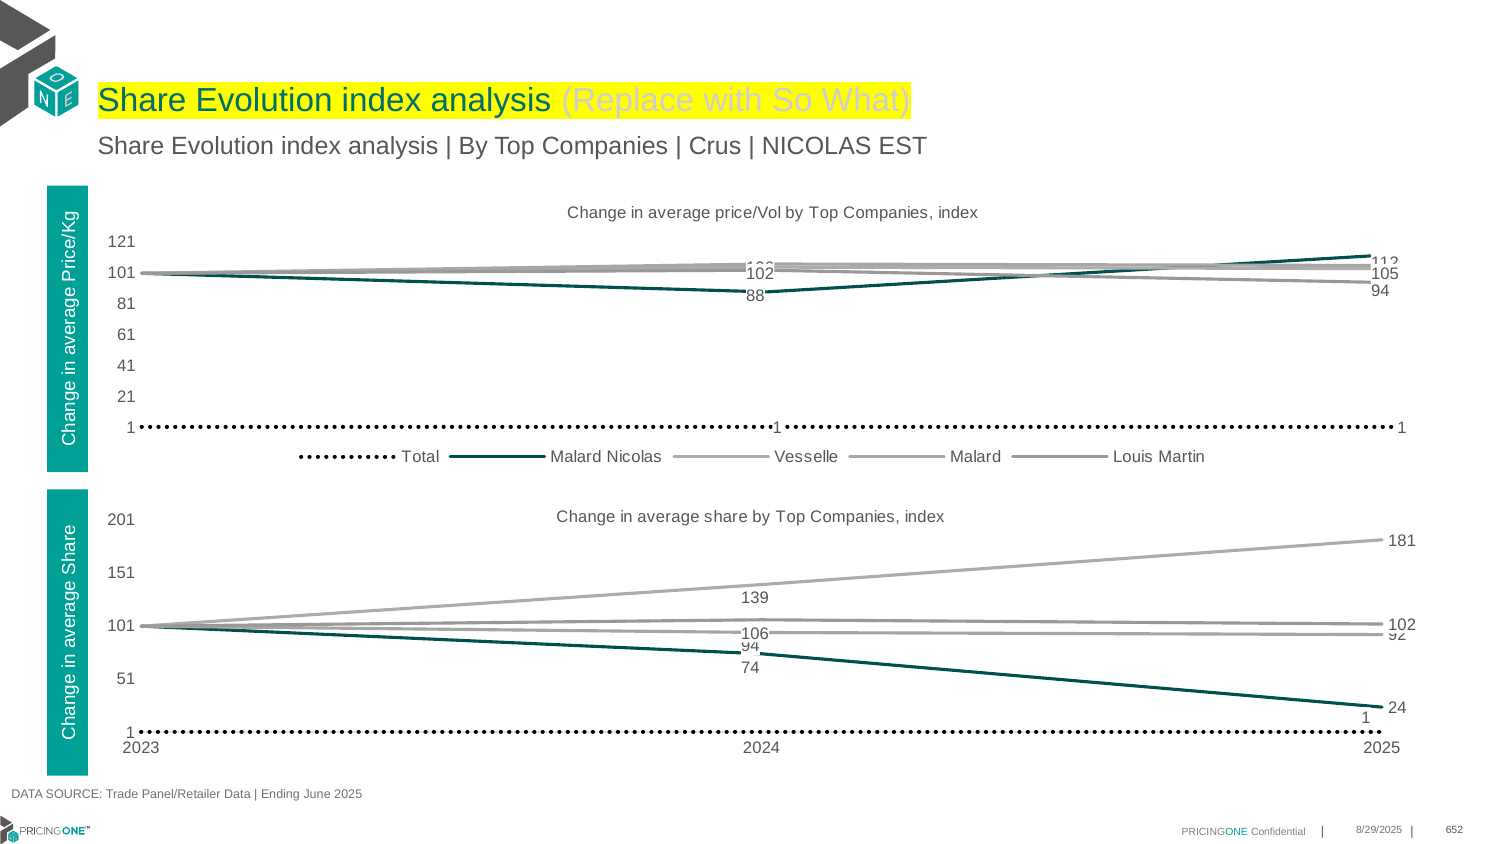

# Share Evolution index analysis (Replace with So What)
Share Evolution index analysis | By Top Companies | Crus | NICOLAS EST

### Chart: Change in average price/Vol by Top Companies, index

| Category | Total | Malard Nicolas | Vesselle | Malard | Louis Martin |
|---|---|---|---|---|---|
| 2023 | 1.0 | 100.0 | 100.0 | 100.0 | 100.0 |
| 2024 | 1.03566933853695 | 88.0 | 104.0 | 106.0 | 102.0 |
| 2025 | 1.0250043464383856 | 112.0 | 103.0 | 105.0 | 94.0 |
Change in average Price/Kg

### Chart: Change in average share by Top Companies, index

| Category | Total | Malard Nicolas | Vesselle | Malard | Louis Martin |
|---|---|---|---|---|---|
| 2023 | 1.0 | 100.0 | 100.0 | 100.0 | 100.0 |
| 2024 | 1.0 | 74.0 | 139.0 | 94.0 | 106.0 |
| 2025 | 1.0 | 24.0 | 181.0 | 92.0 | 102.0 |
Change in average Share
DATA SOURCE: Trade Panel/Retailer Data | Ending June 2025

8/29/2025
652